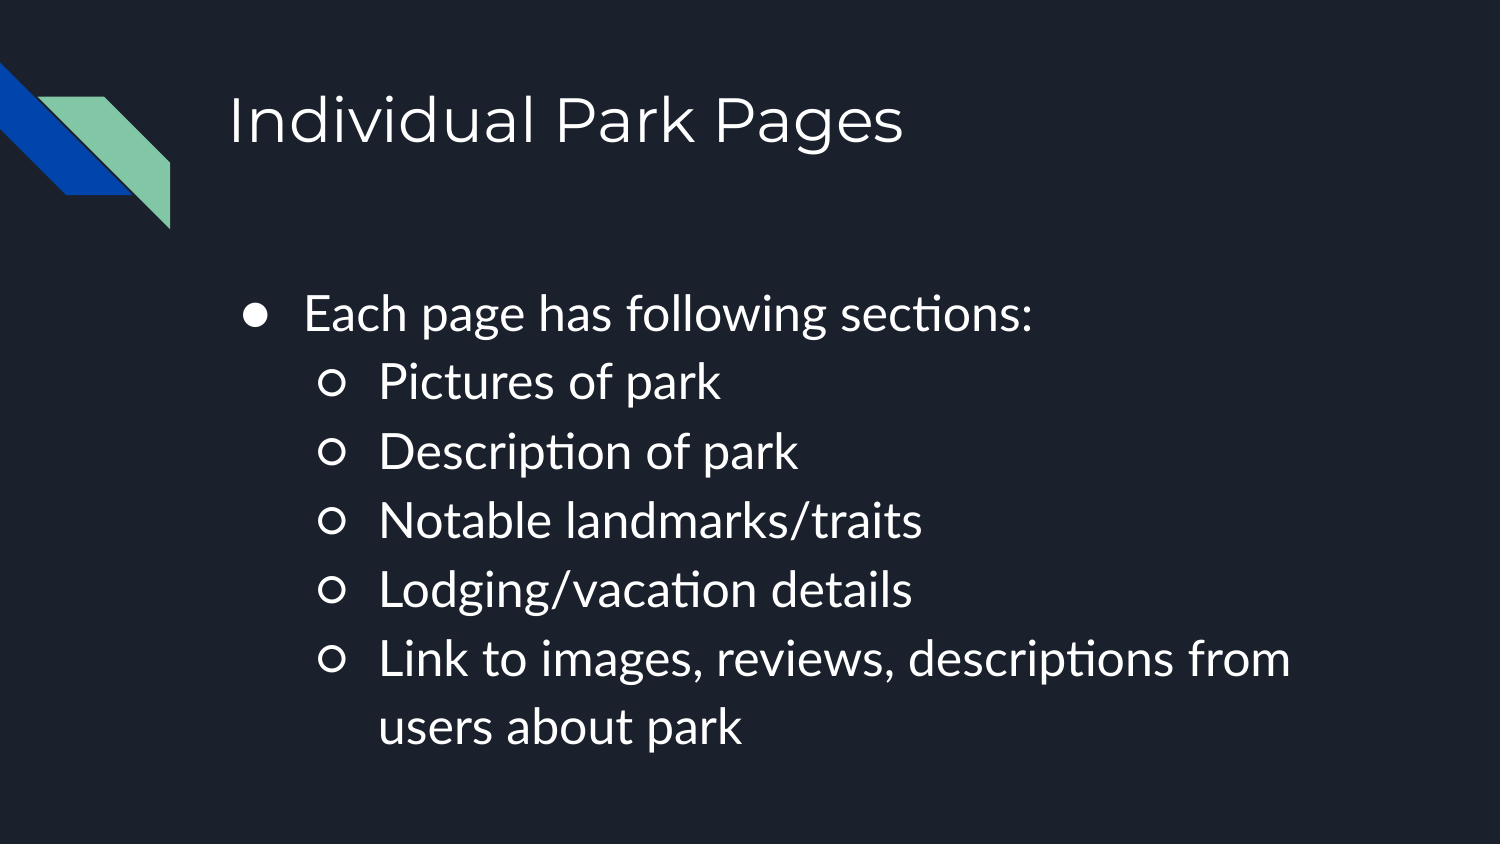

# Individual Park Pages
Each page has following sections:
Pictures of park
Description of park
Notable landmarks/traits
Lodging/vacation details
Link to images, reviews, descriptions from users about park